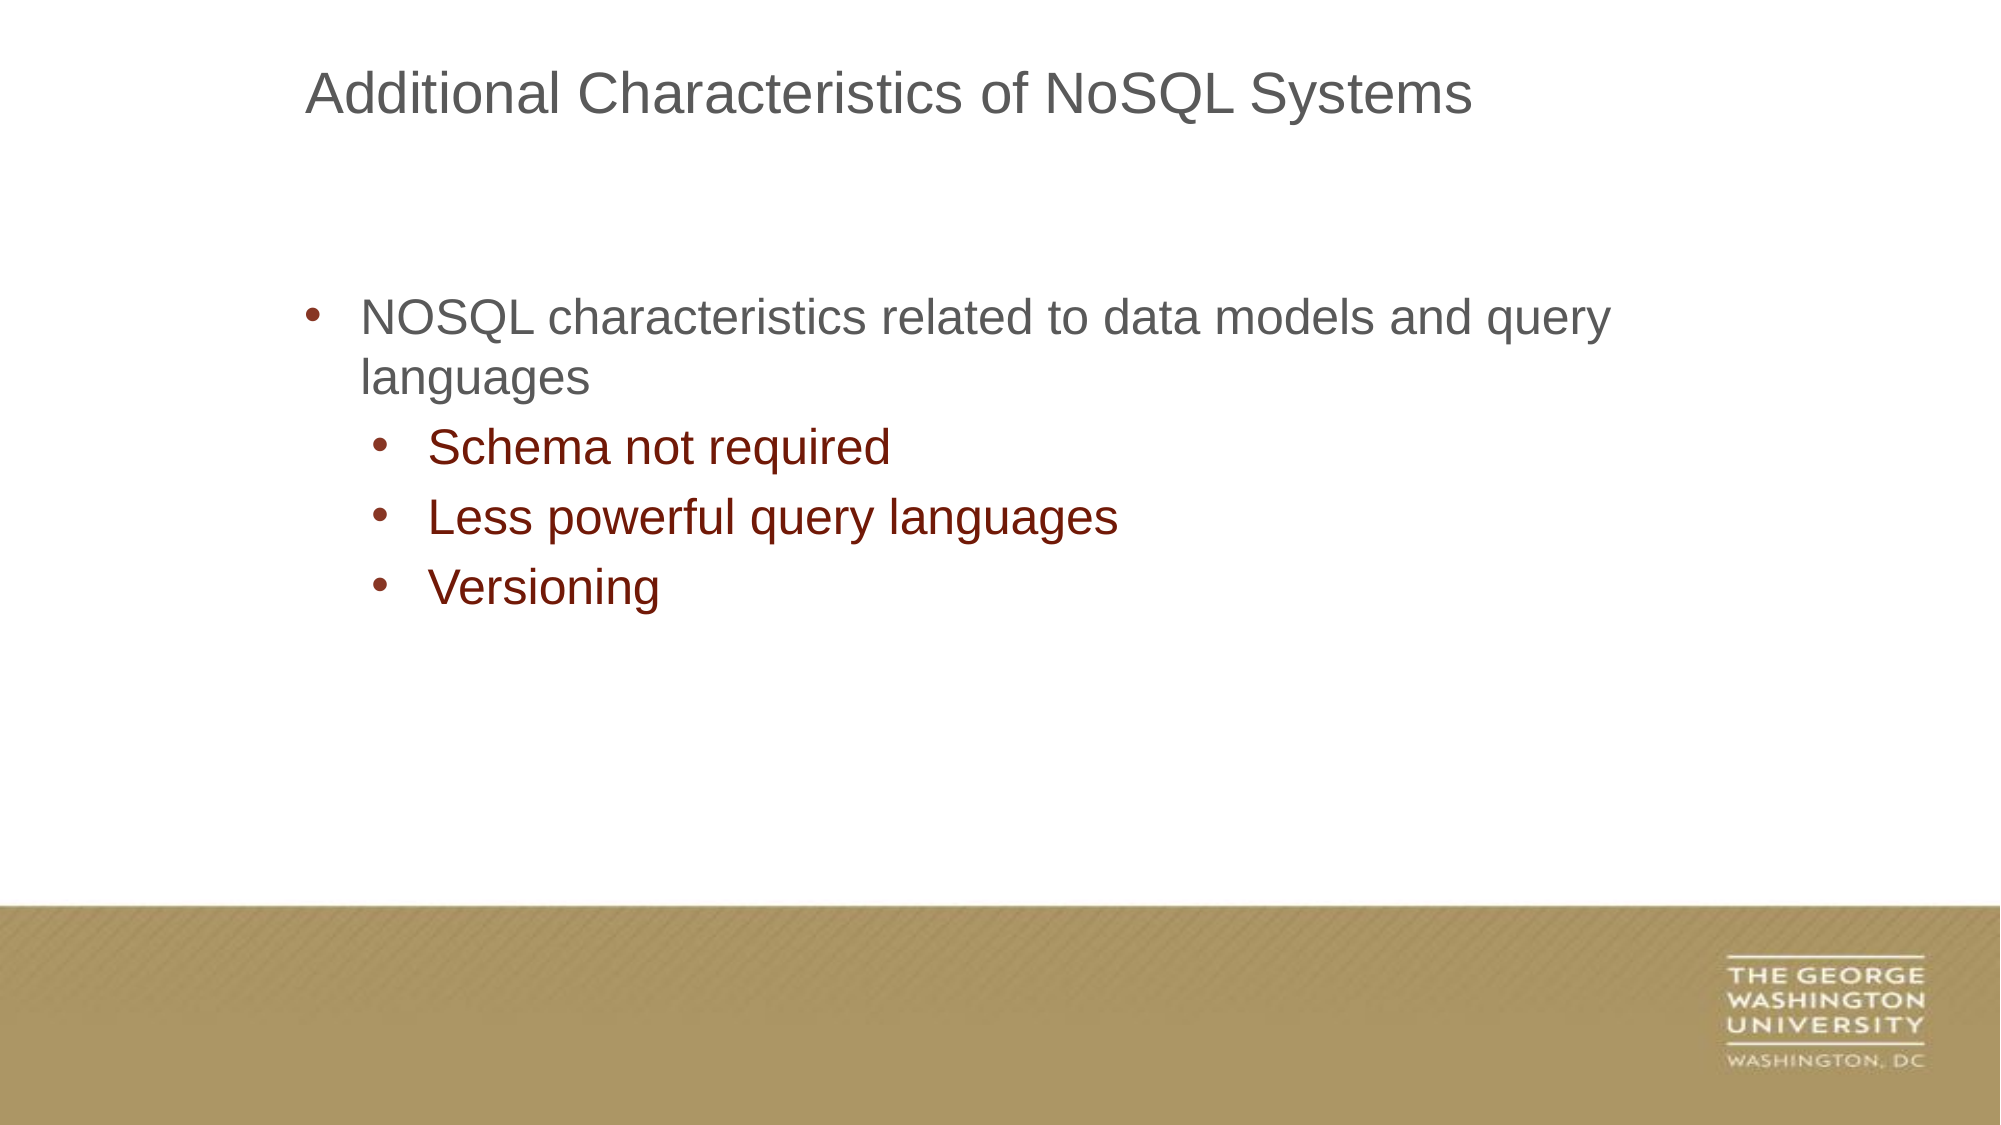

Additional Characteristics of NoSQL Systems

NOSQL characteristics related to data models and query languages
Schema not required
Less powerful query languages
Versioning